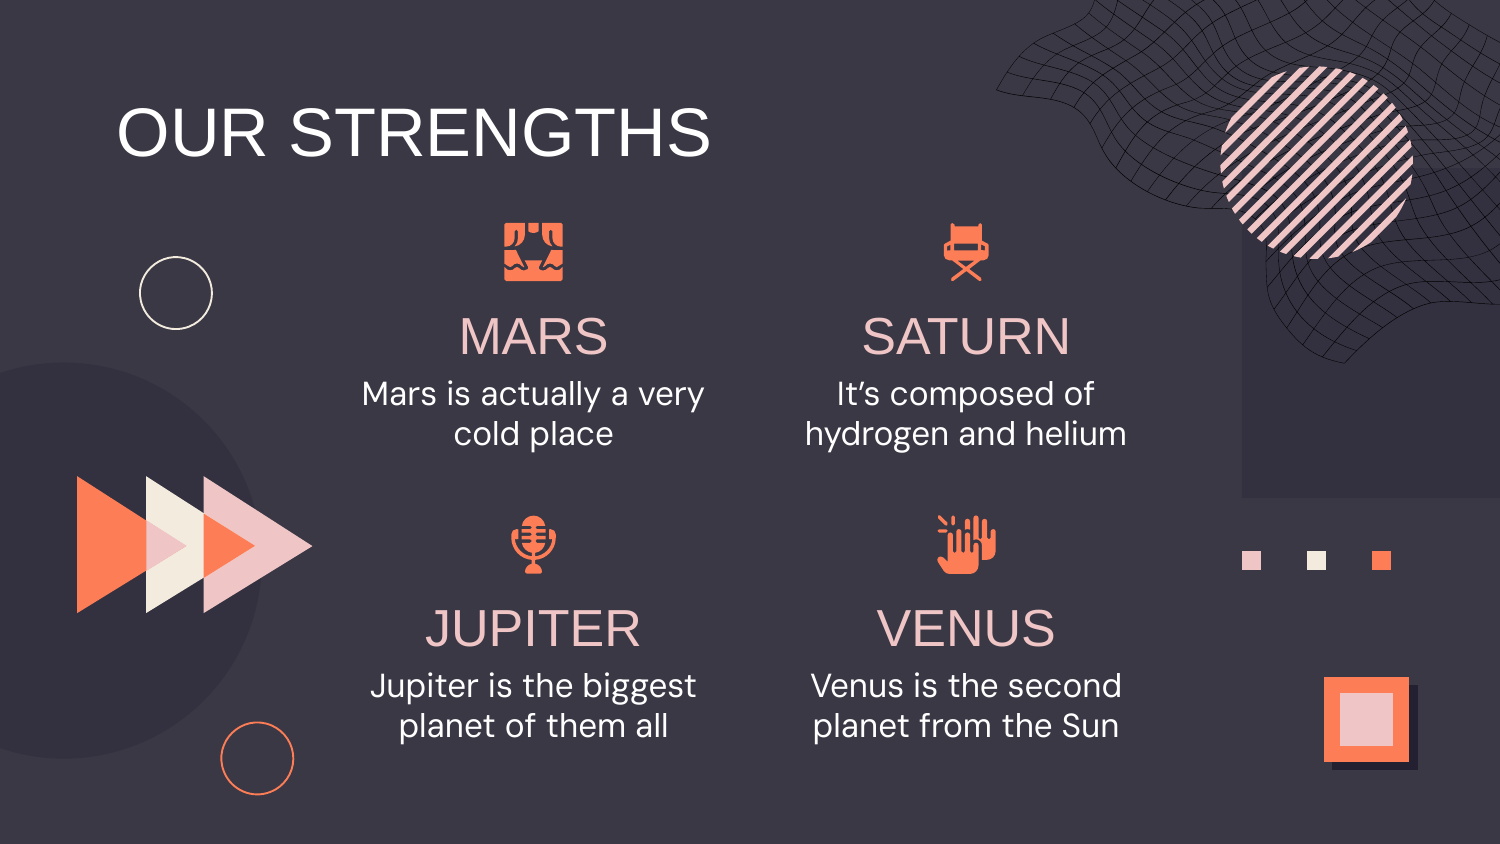

# OUR STRENGTHS

MARS
SATURN
Mars is actually a very cold place
It’s composed of hydrogen and helium

JUPITER
VENUS
Jupiter is the biggest planet of them all
Venus is the second planet from the Sun